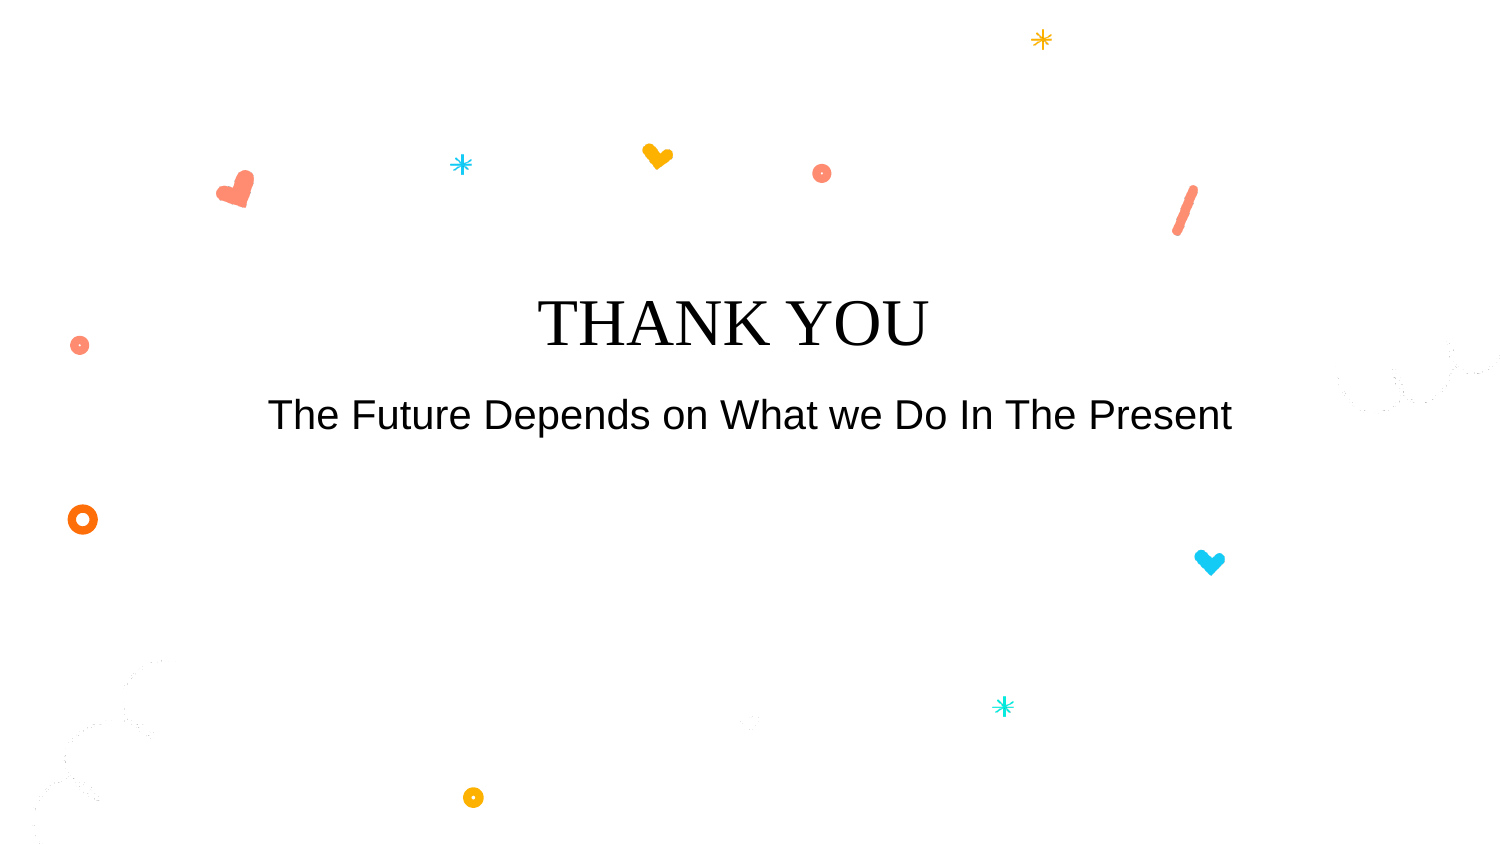

# THANK YOU
The Future Depends on What we Do In The Present